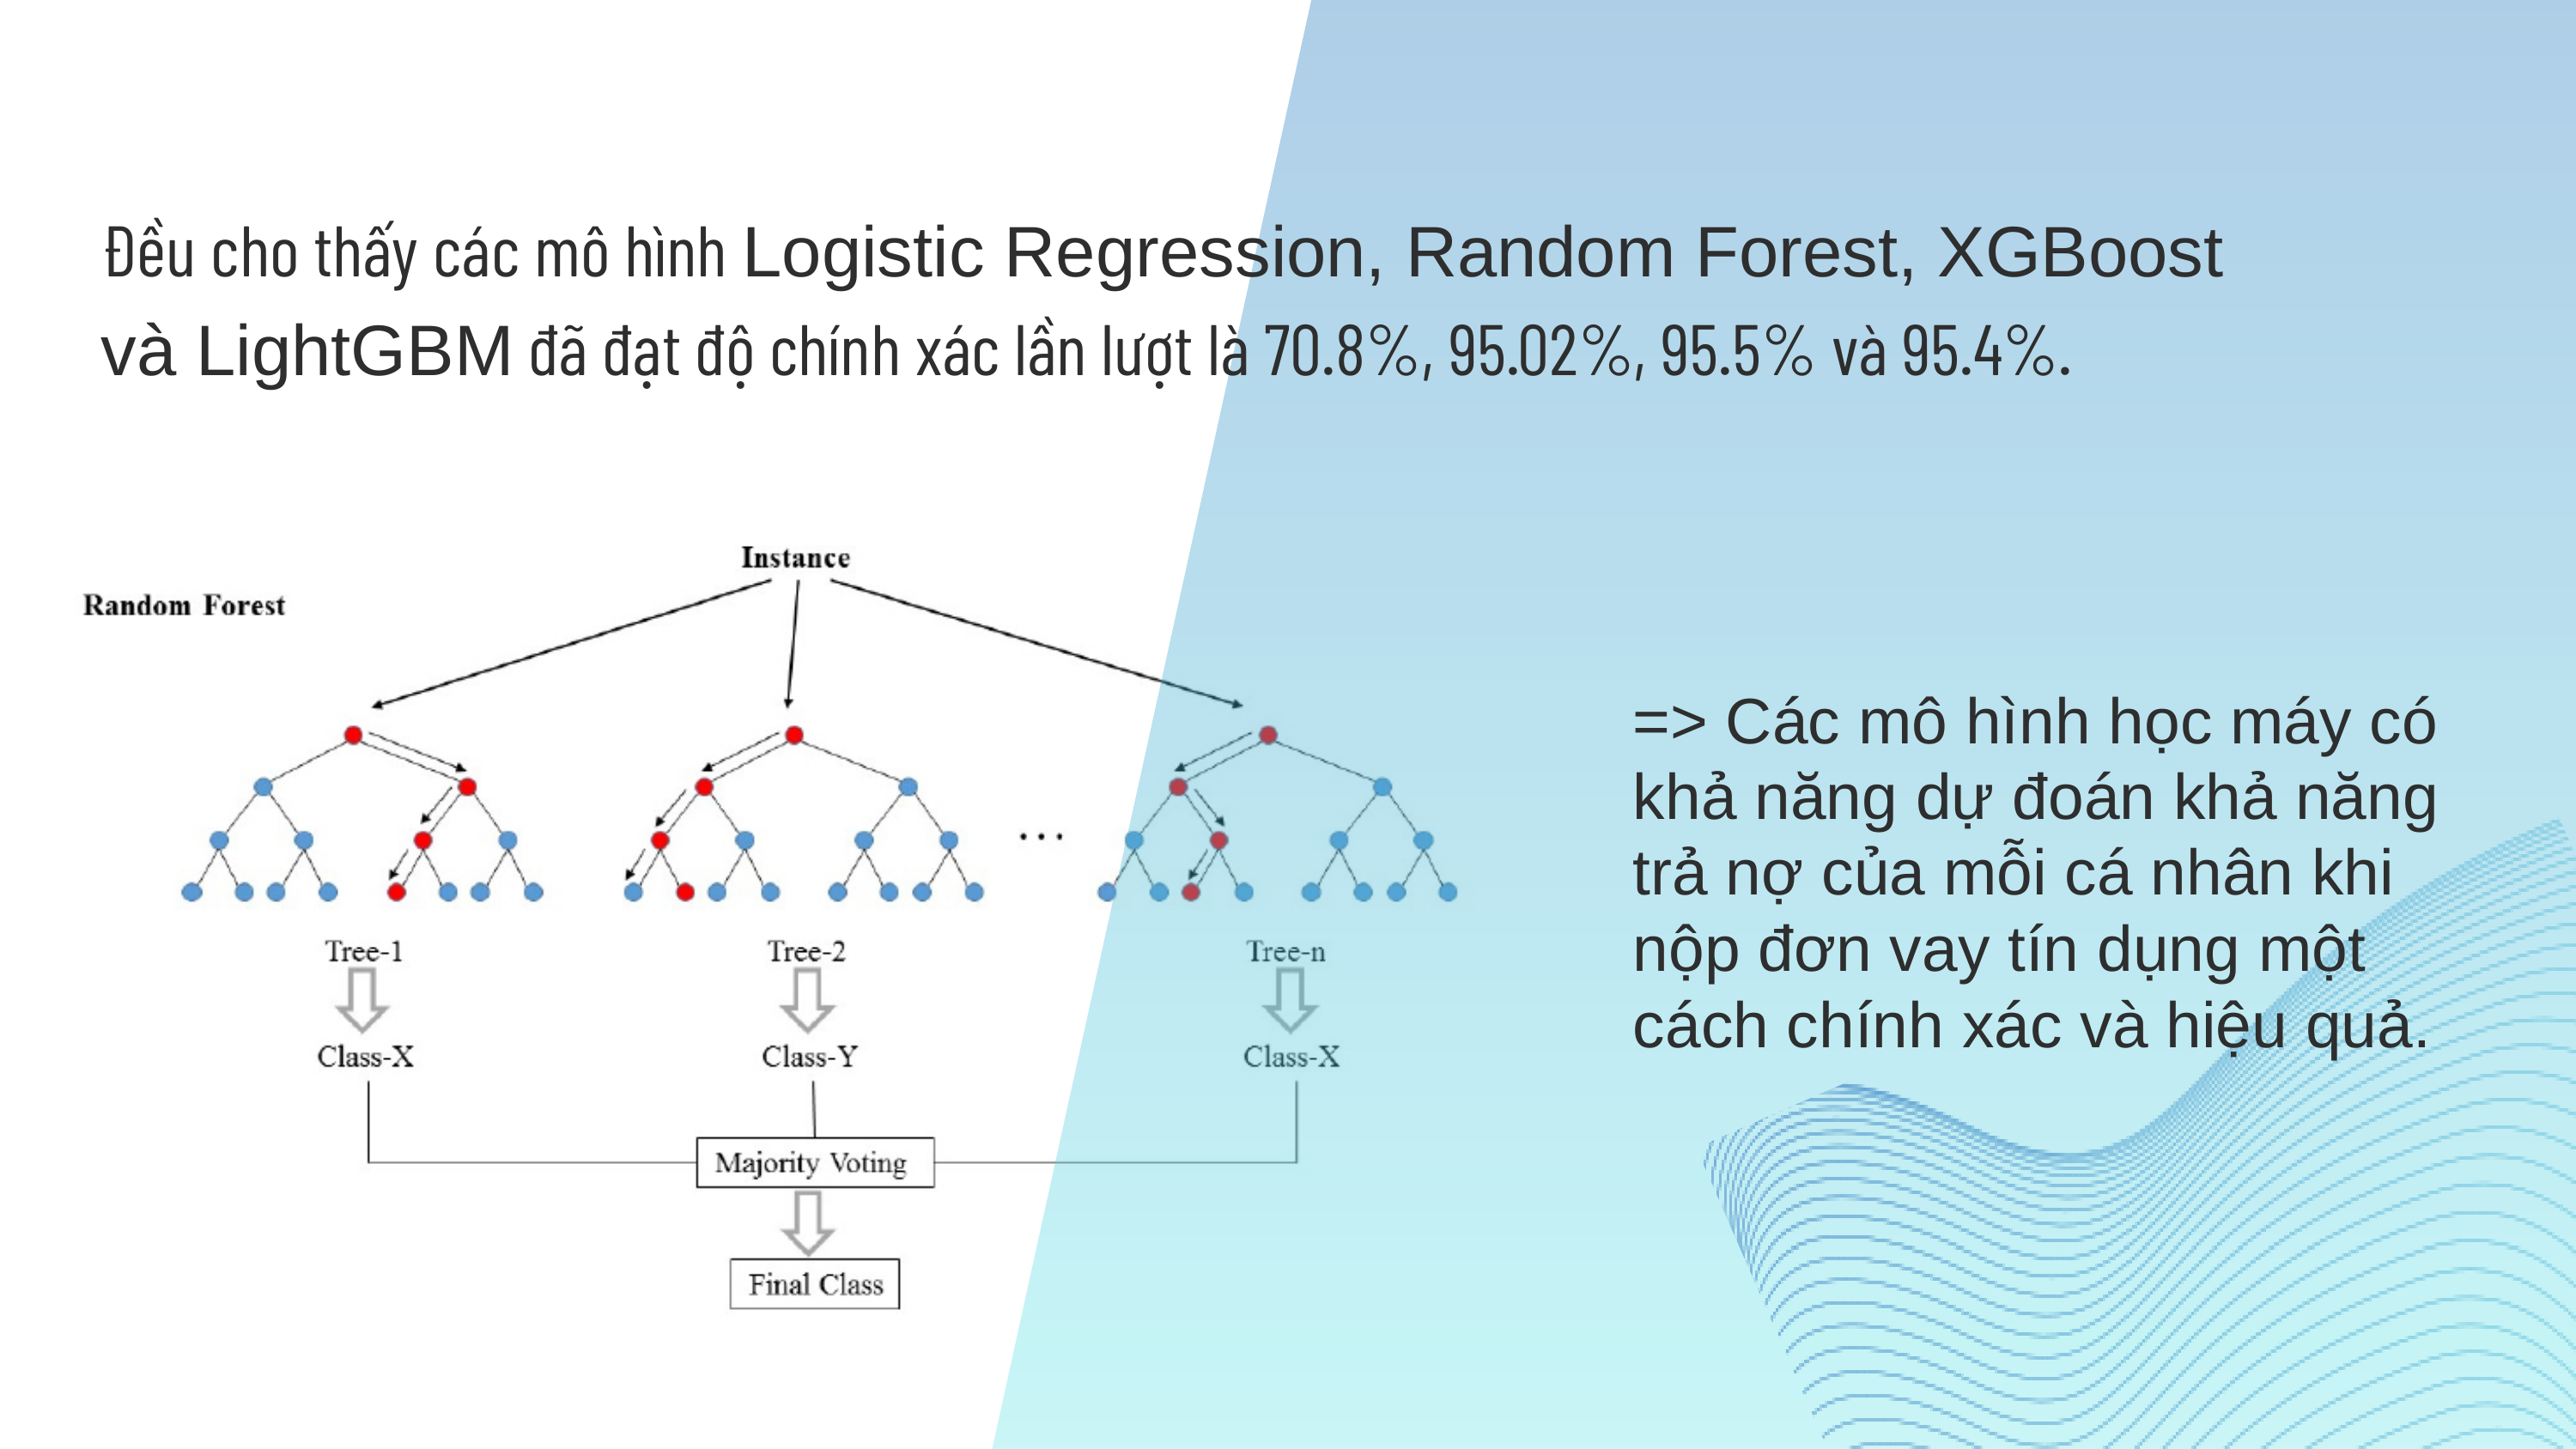

Đều cho thấy các mô hình Logistic Regression, Random Forest, XGBoost và LightGBM đã đạt độ chính xác lần lượt là 70.8%, 95.02%, 95.5% và 95.4%.

=> Các mô hình học máy có khả năng dự đoán khả năng trả nợ của mỗi cá nhân khi nộp đơn vay tín dụng một cách chính xác và hiệu quả.